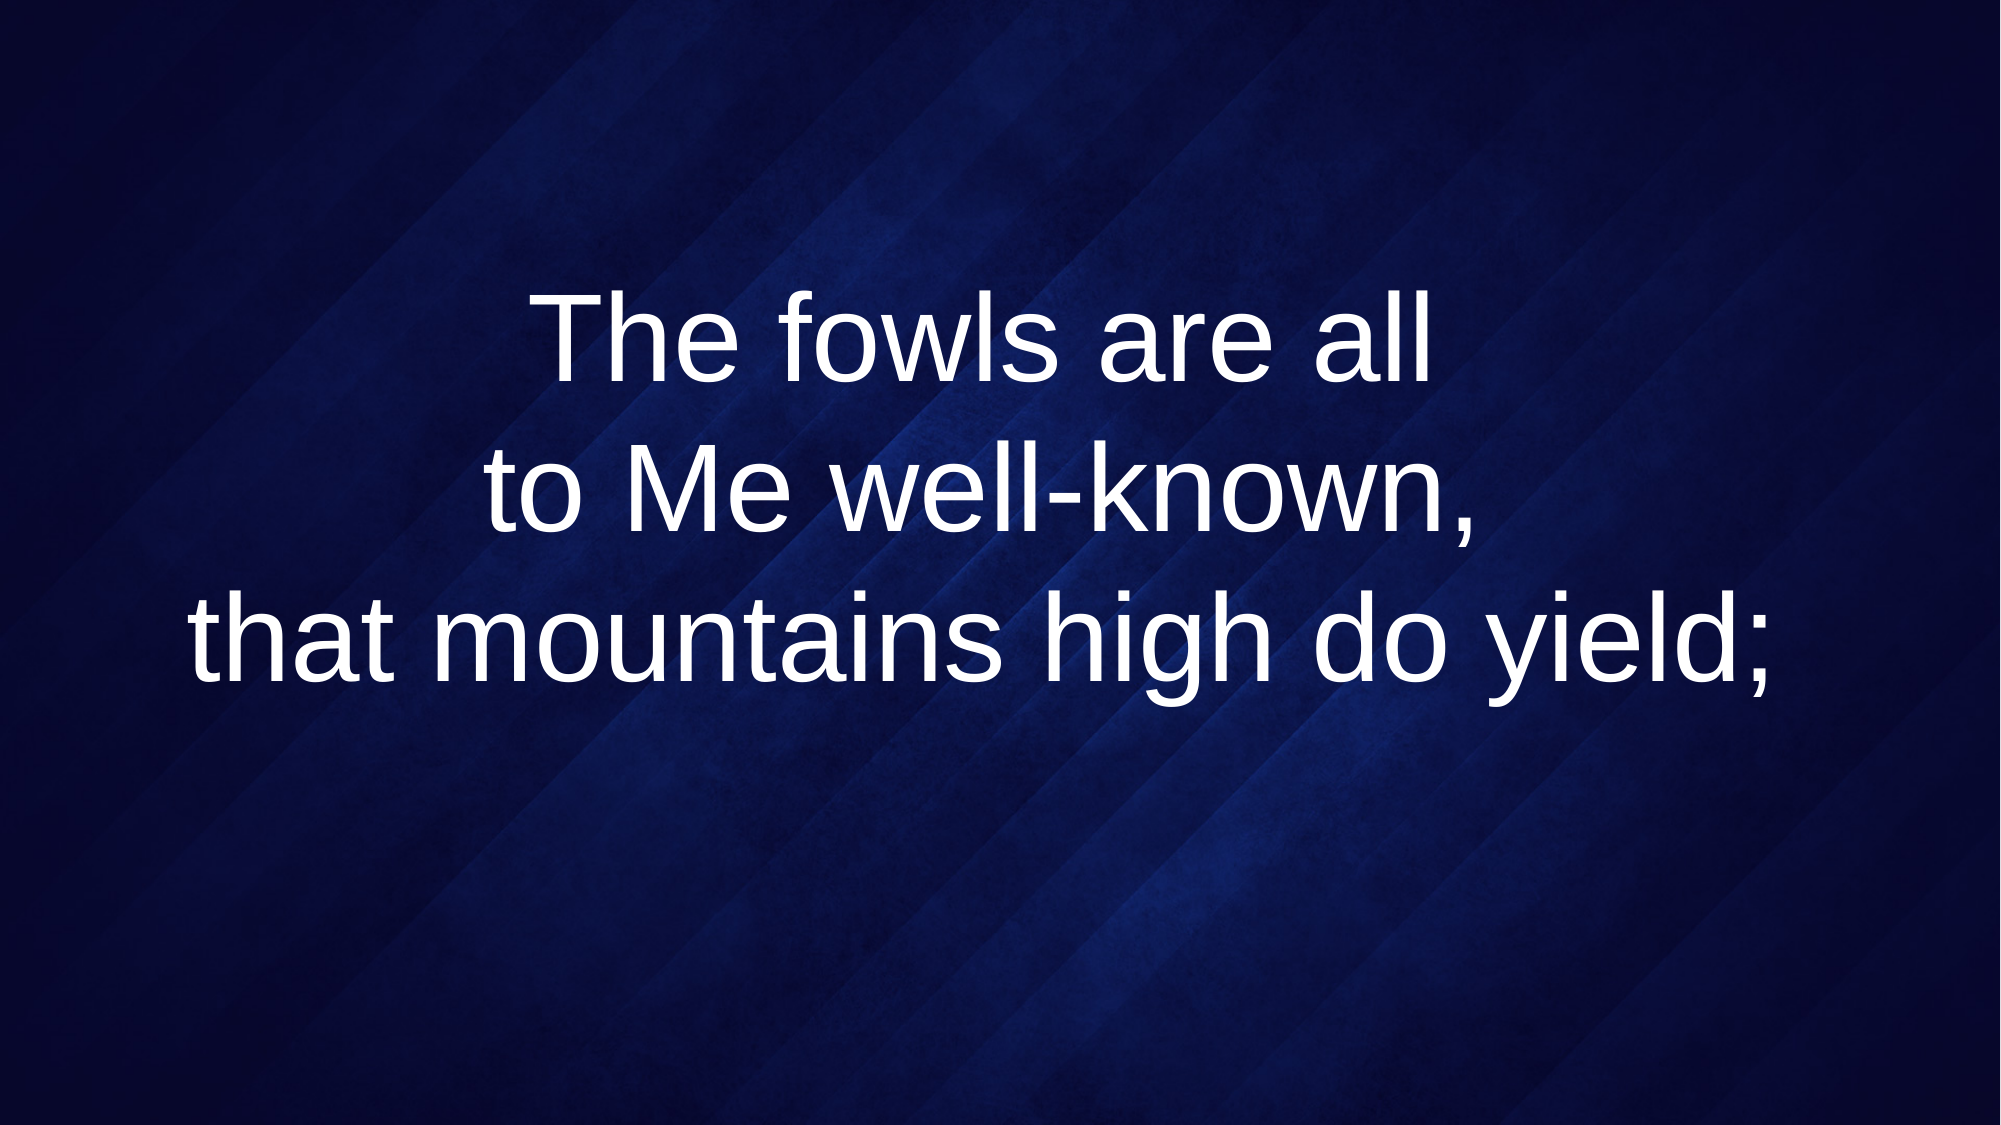

# The fowls are all to Me well-known, that mountains high do yield;